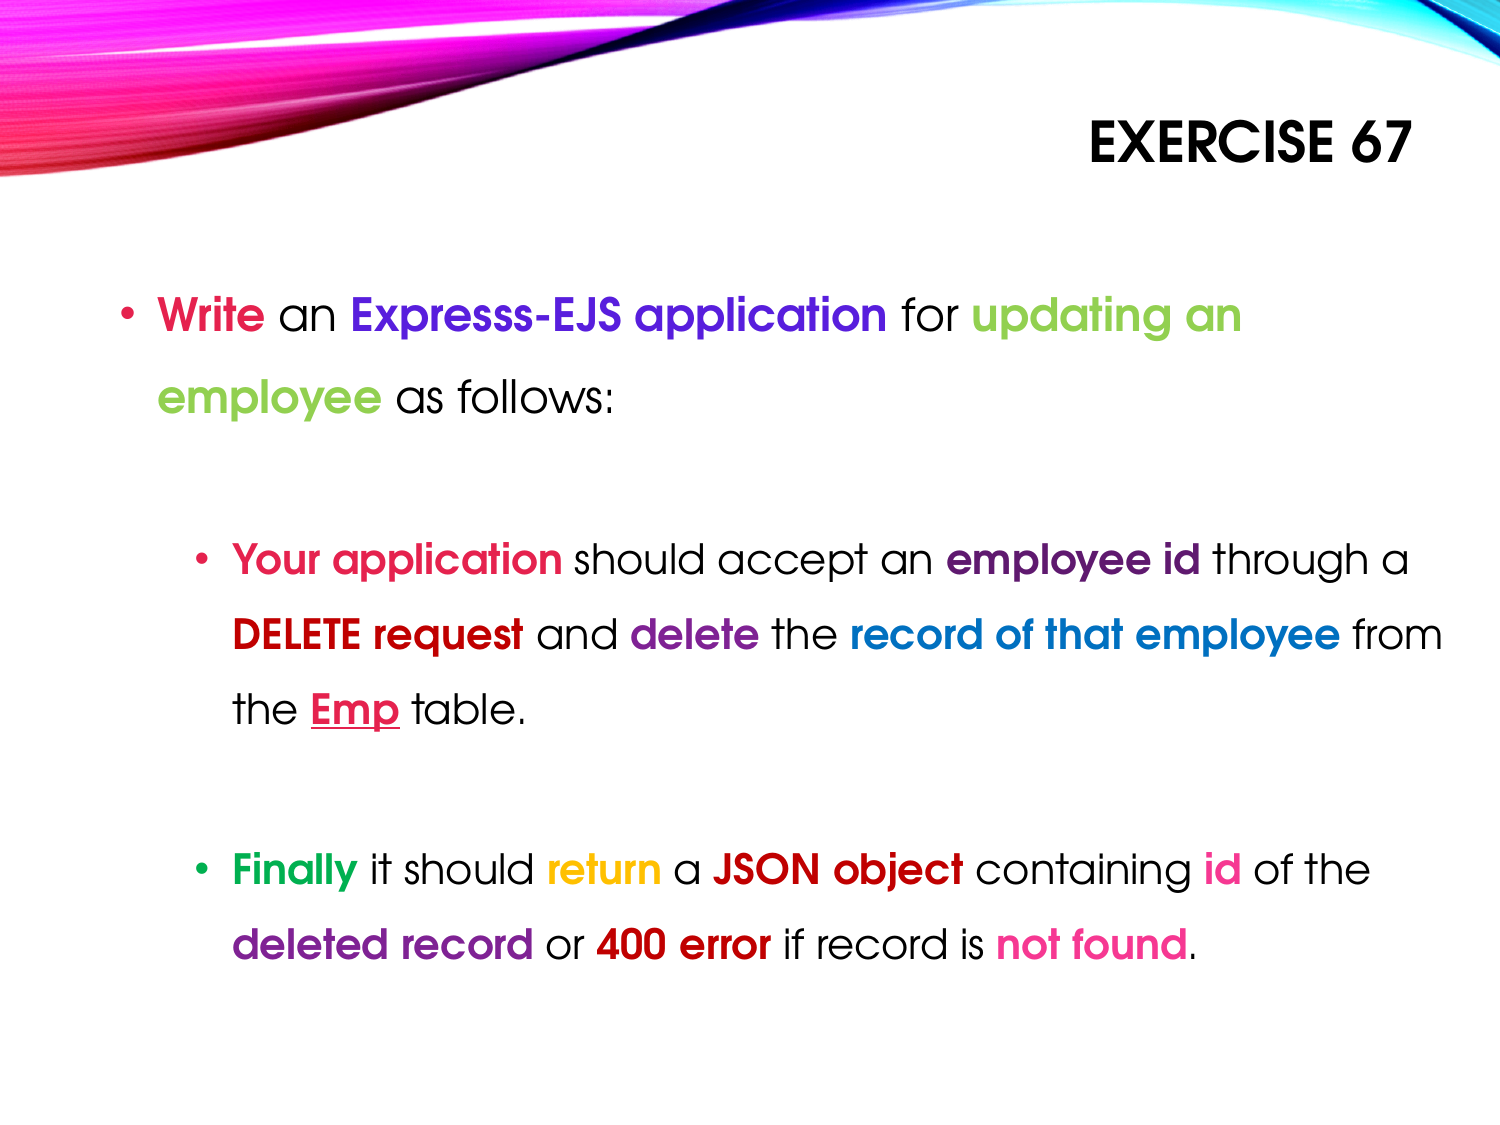

# Exercise 67
Write an Expresss-EJS application for updating an employee as follows:

Your application should accept an employee id through a DELETE request and delete the record of that employee from the Emp table.

Finally it should return a JSON object containing id of the deleted record or 400 error if record is not found.